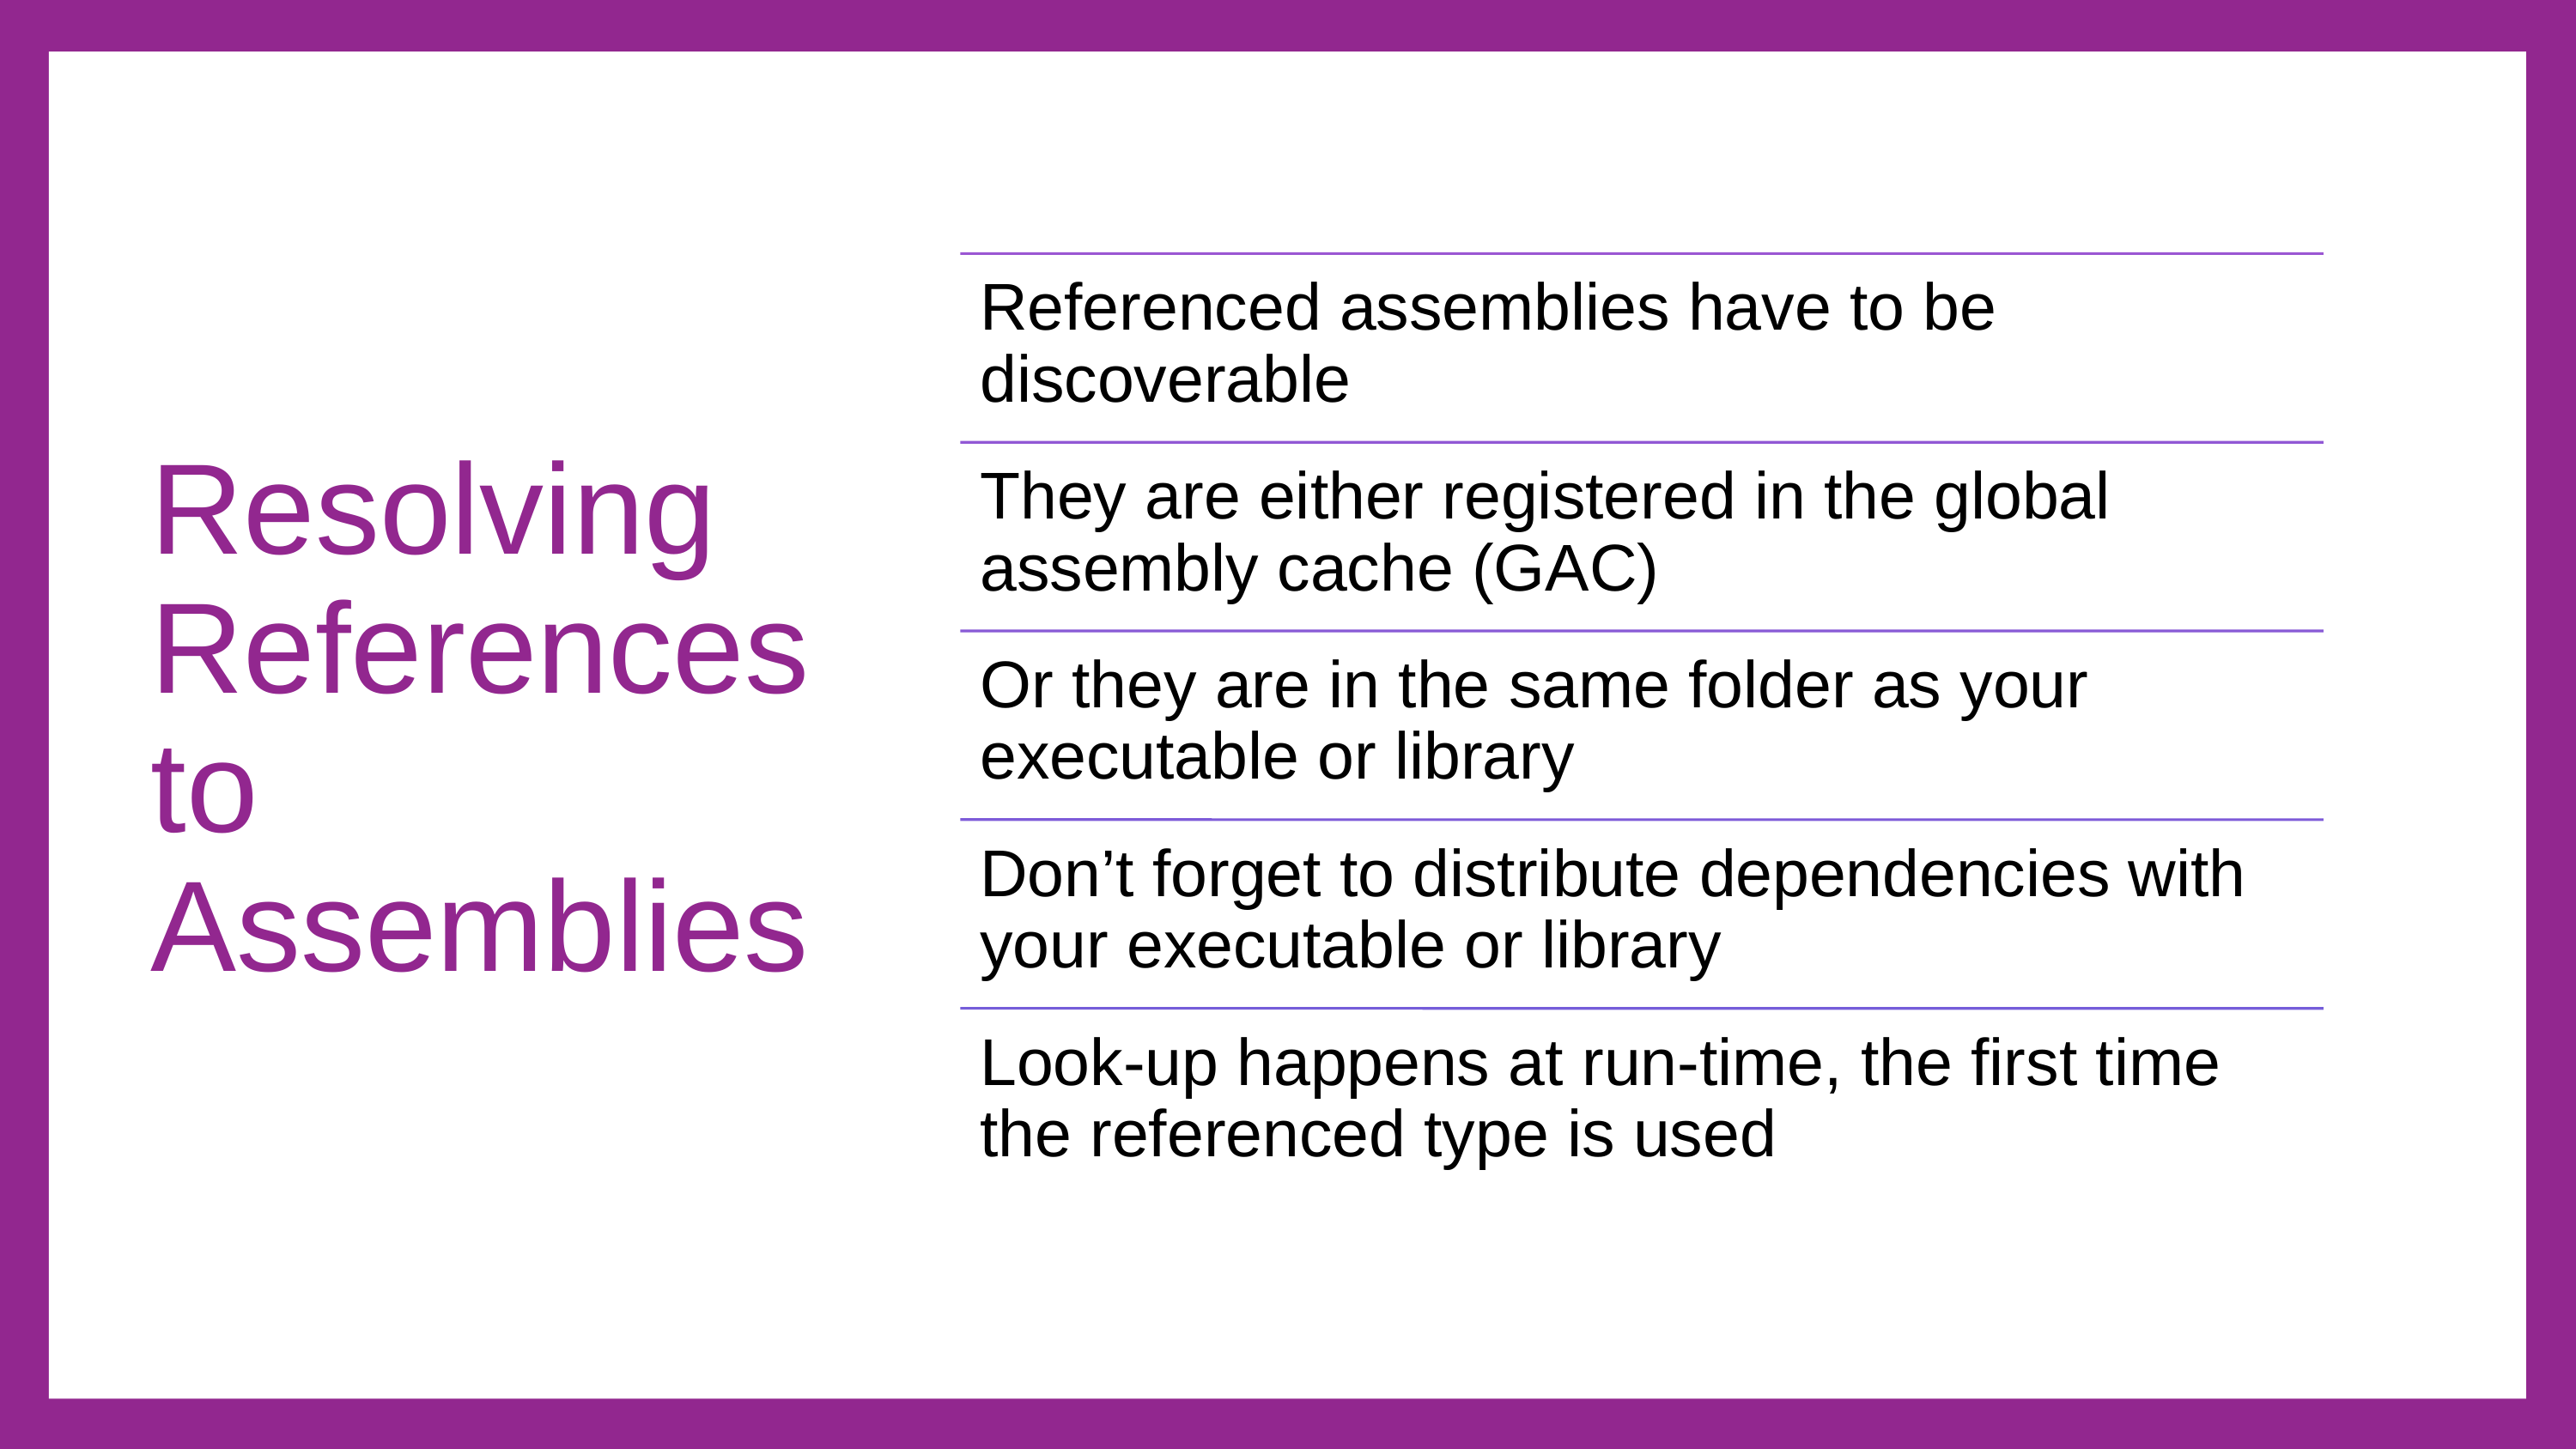

# Resolving References to Assemblies
Referenced assemblies have to be discoverable
They are either registered in the global assembly cache (GAC)
Or they are in the same folder as your executable or library
Don’t forget to distribute dependencies with your executable or library
Look-up happens at run-time, the first time the referenced type is used